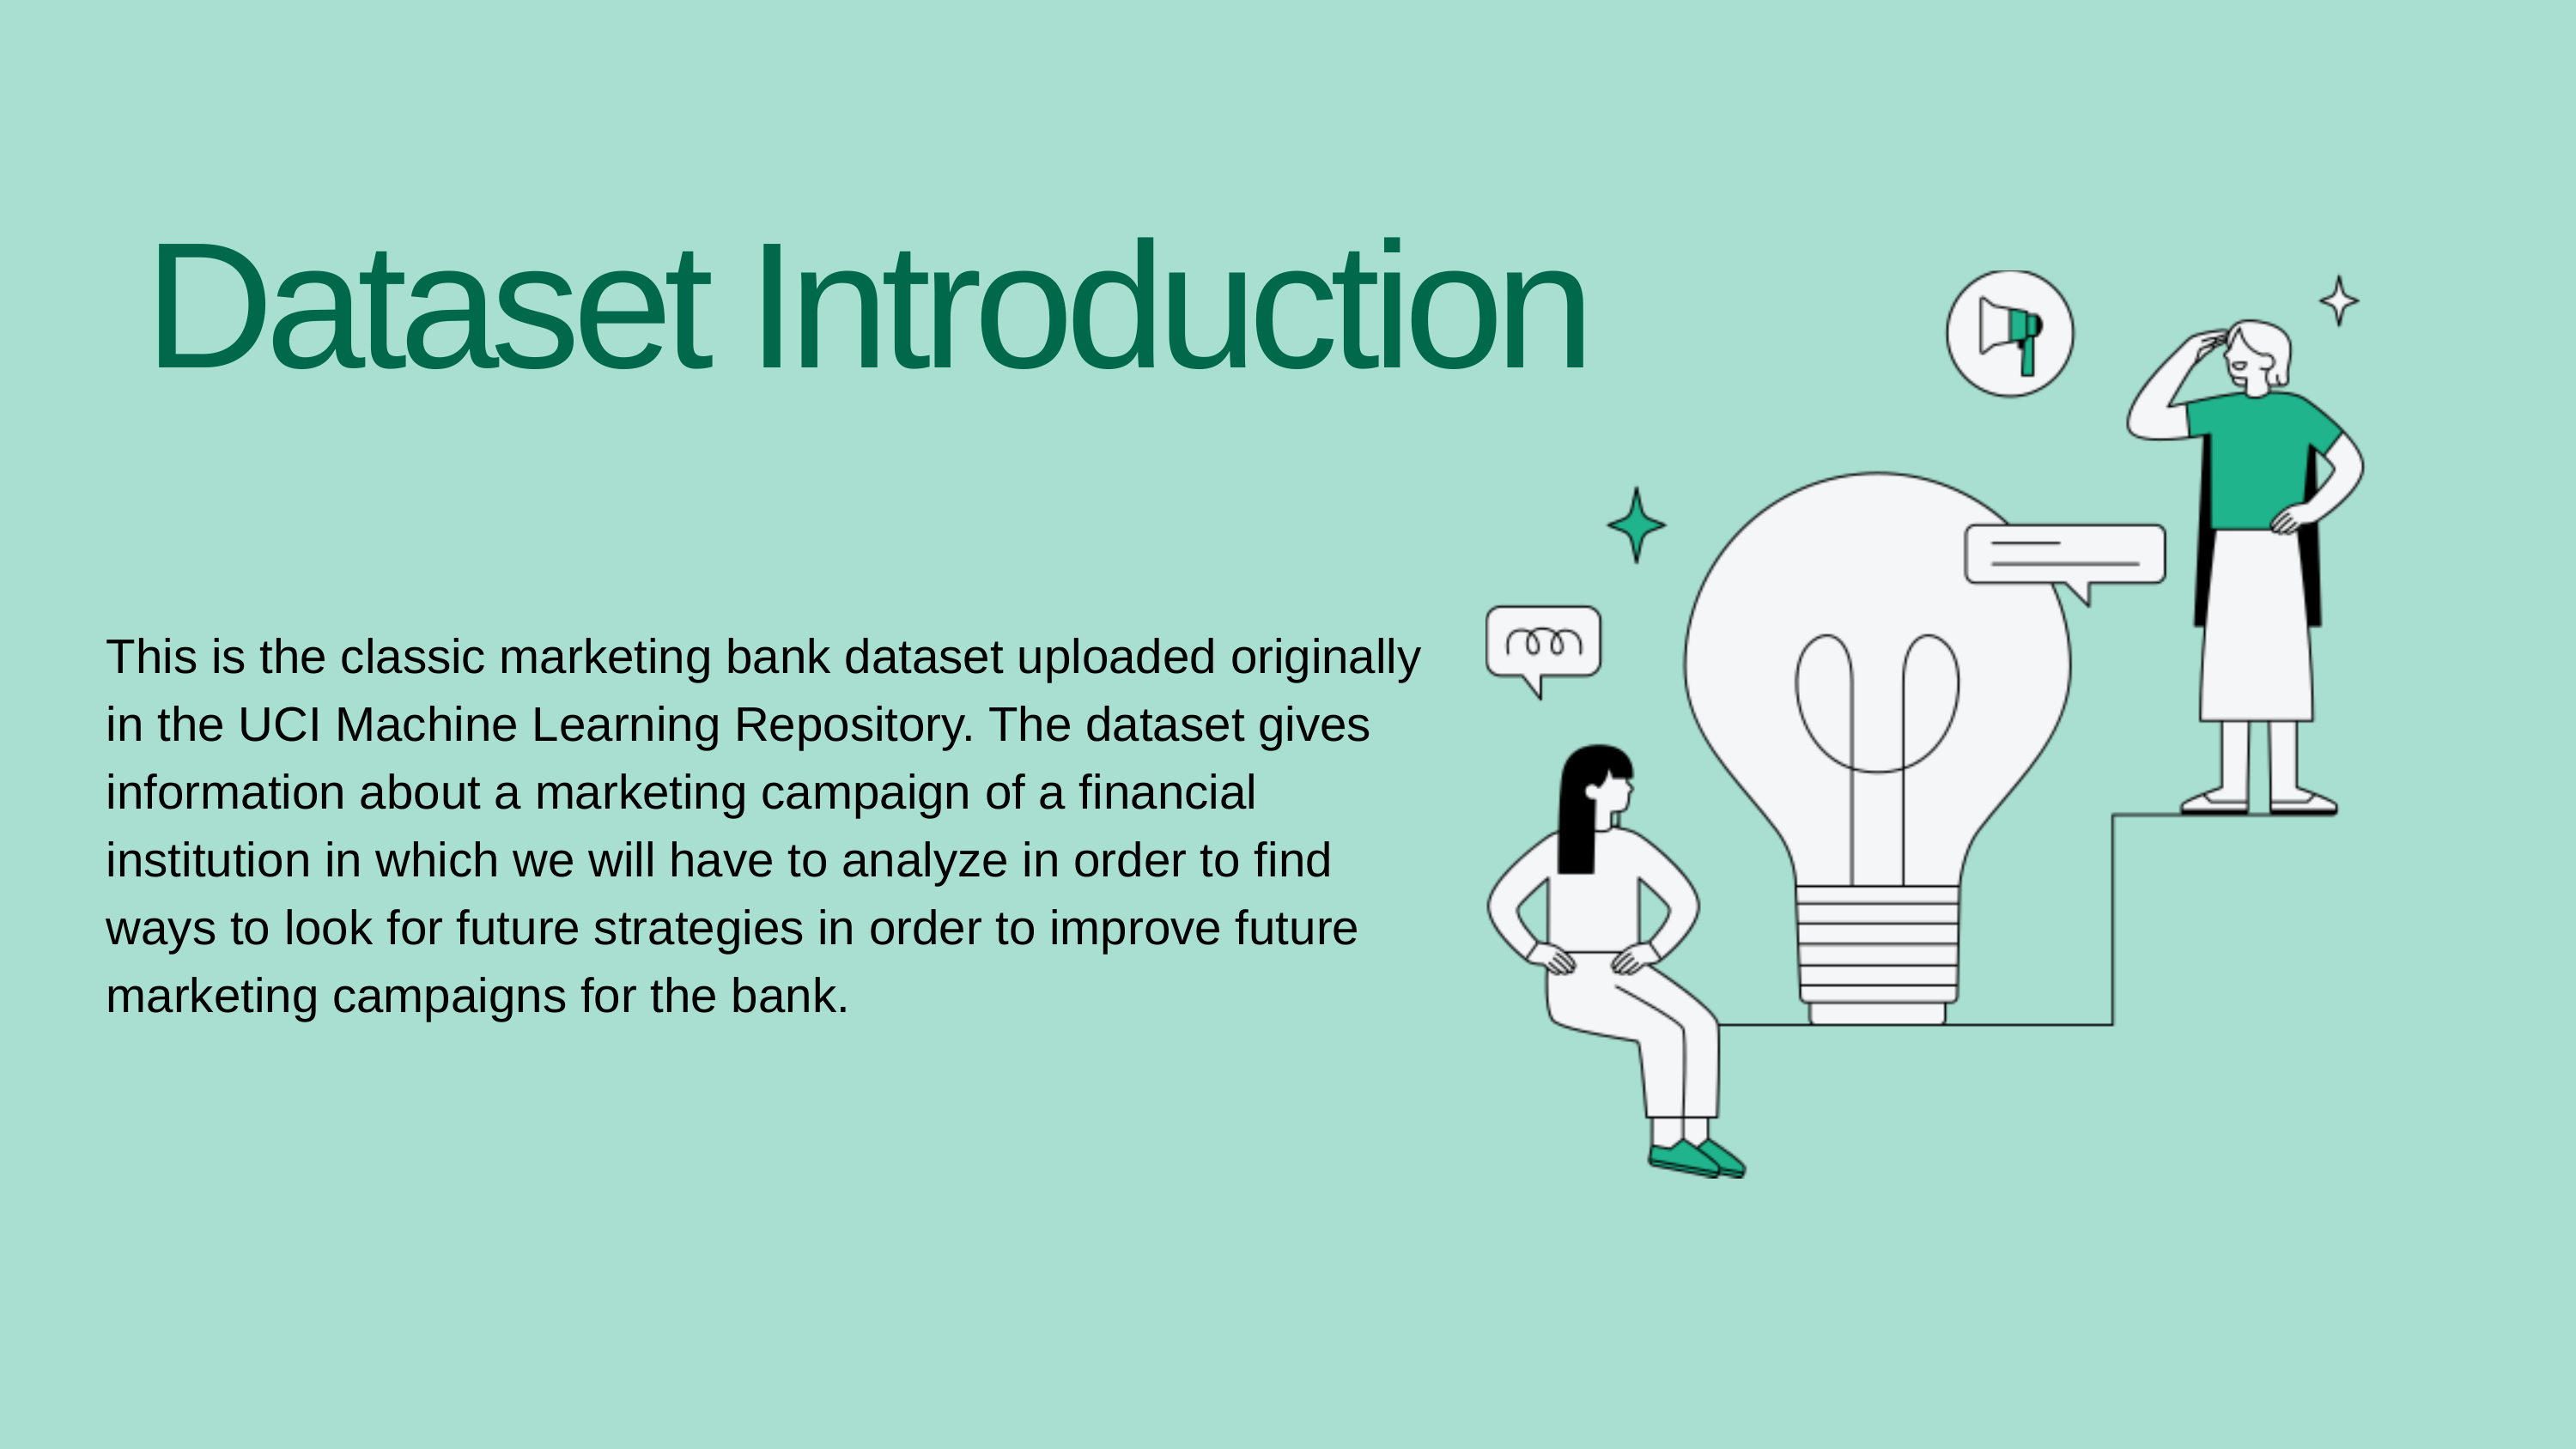

Dataset Introduction

This is the classic marketing bank dataset uploaded originally in the UCI Machine Learning Repository. The dataset gives information about a marketing campaign of a financial institution in which we will have to analyze in order to find ways to look for future strategies in order to improve future marketing campaigns for the bank.